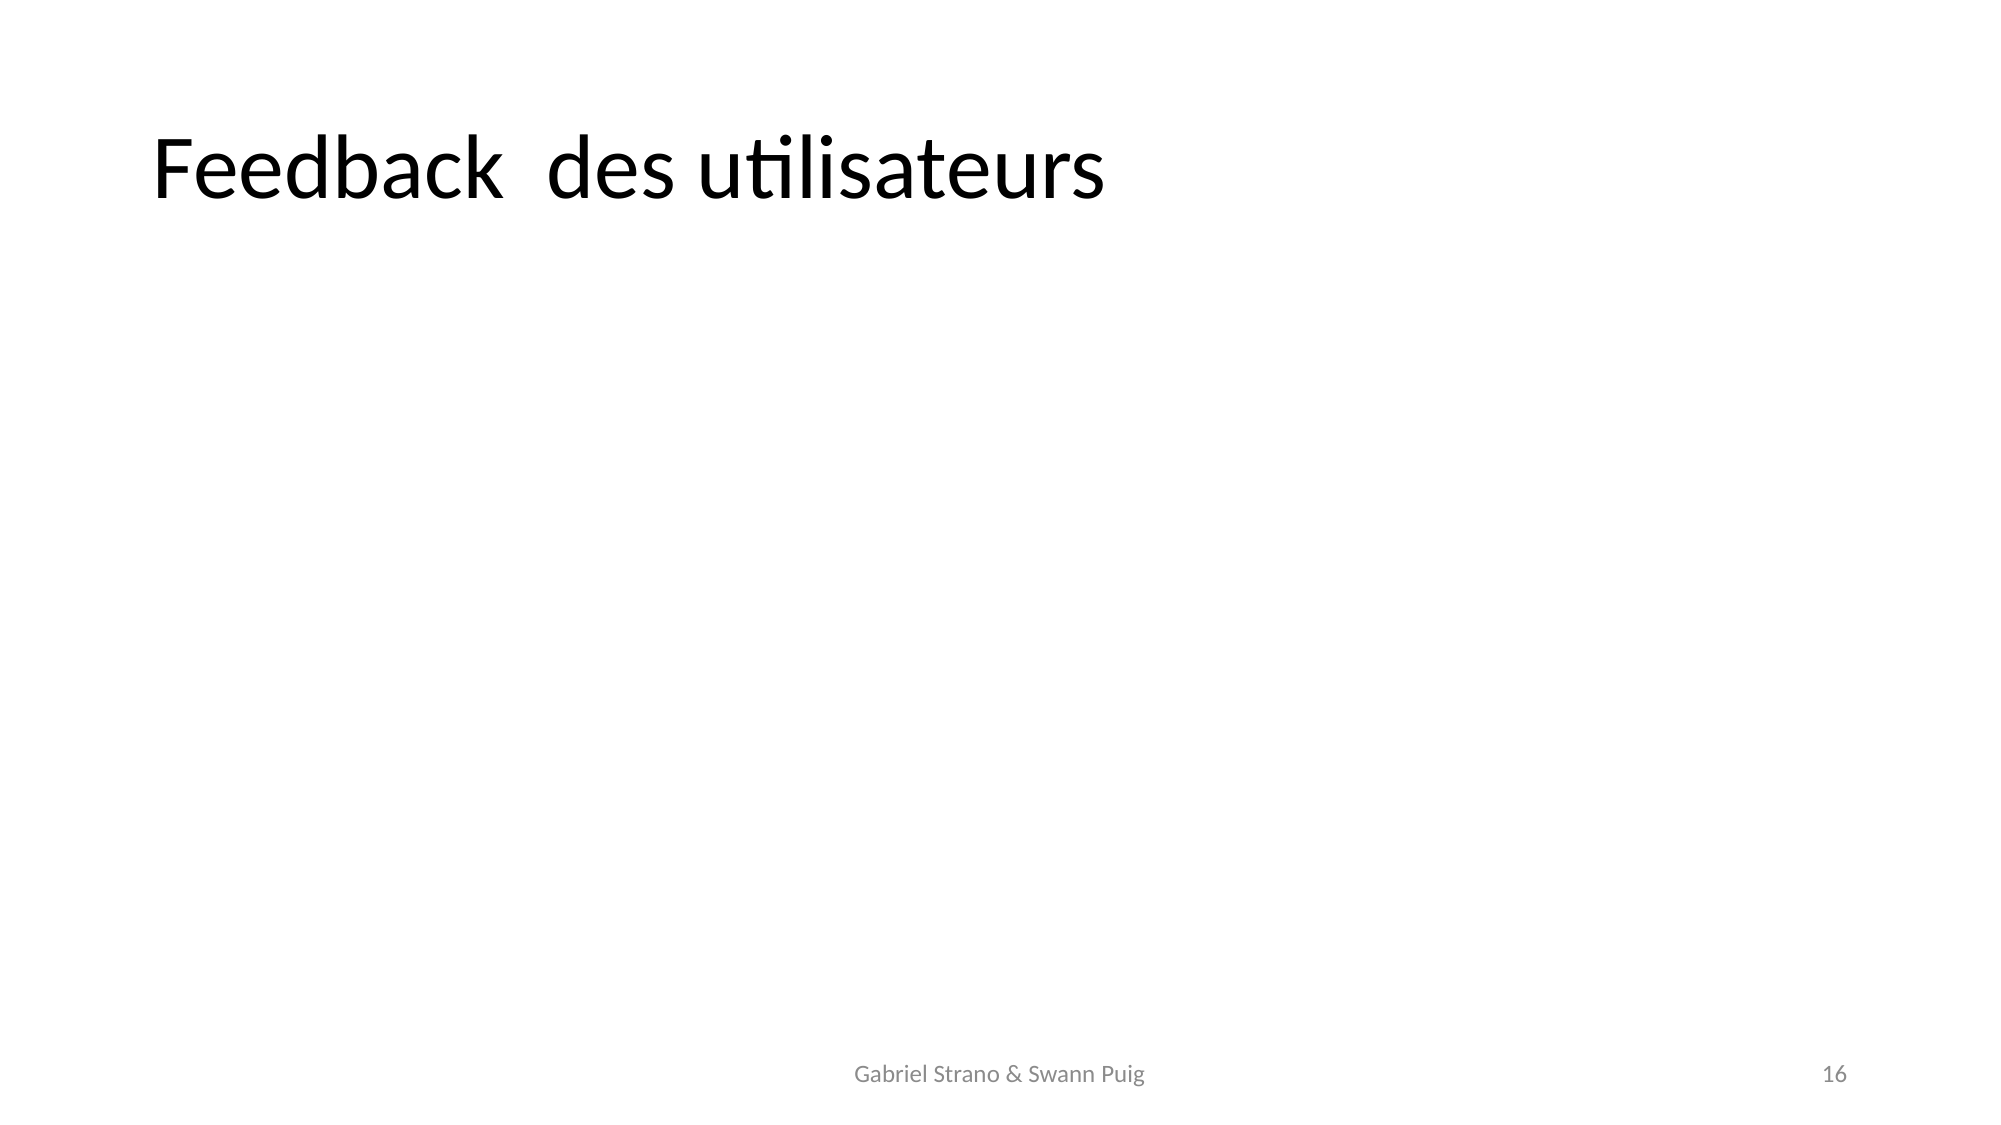

# Feedback  des utilisateurs

Gabriel Strano & Swann Puig
16